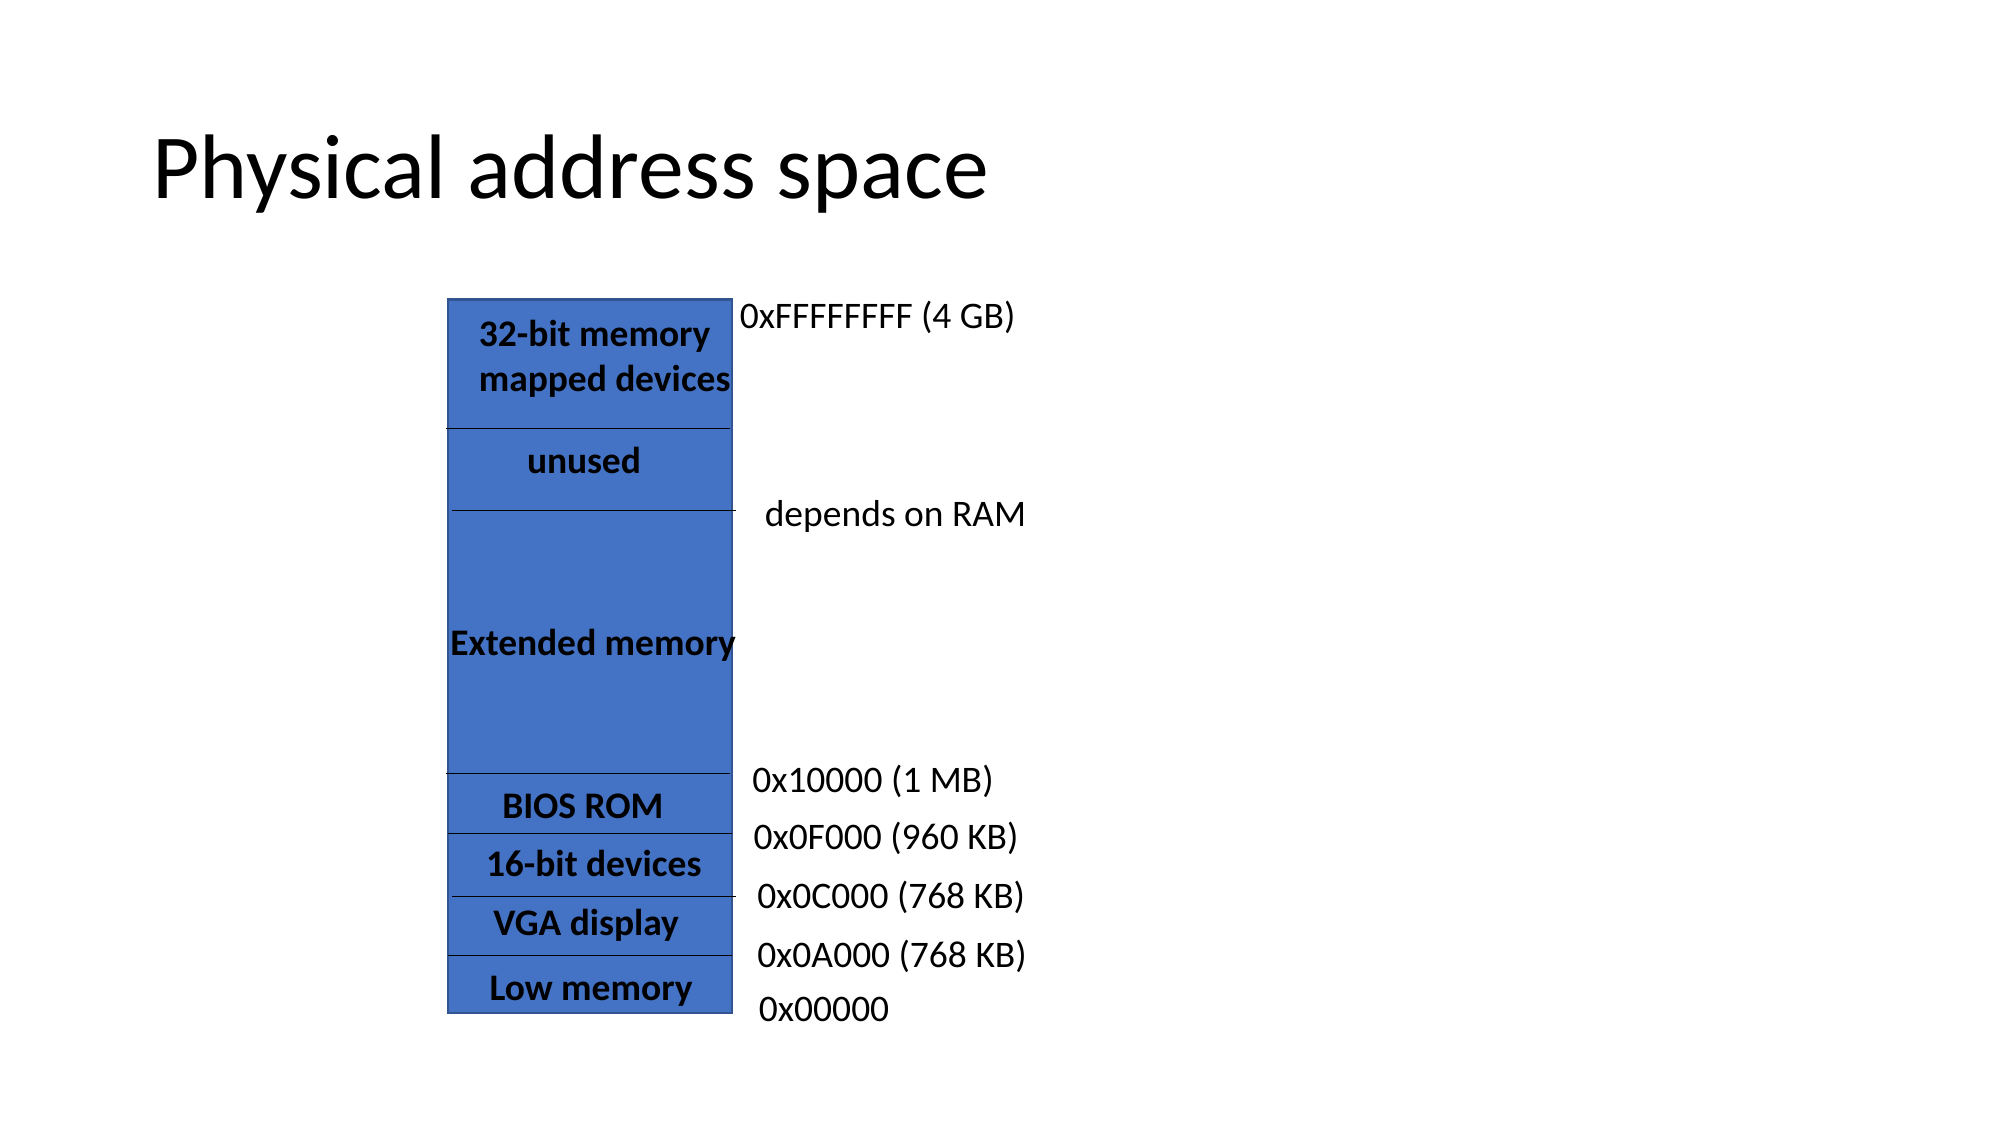

# Physical address space
0xFFFFFFFF (4 GB)

32-bit memory
mapped devices
unused
depends on RAM
Extended memory
0x10000 (1 MB)
BIOS ROM
 0x0F000 (960 KB)
16-bit devices
 0x0C000 (768 KB)
VGA display
 0x0A000 (768 KB)
Low memory
 0x00000